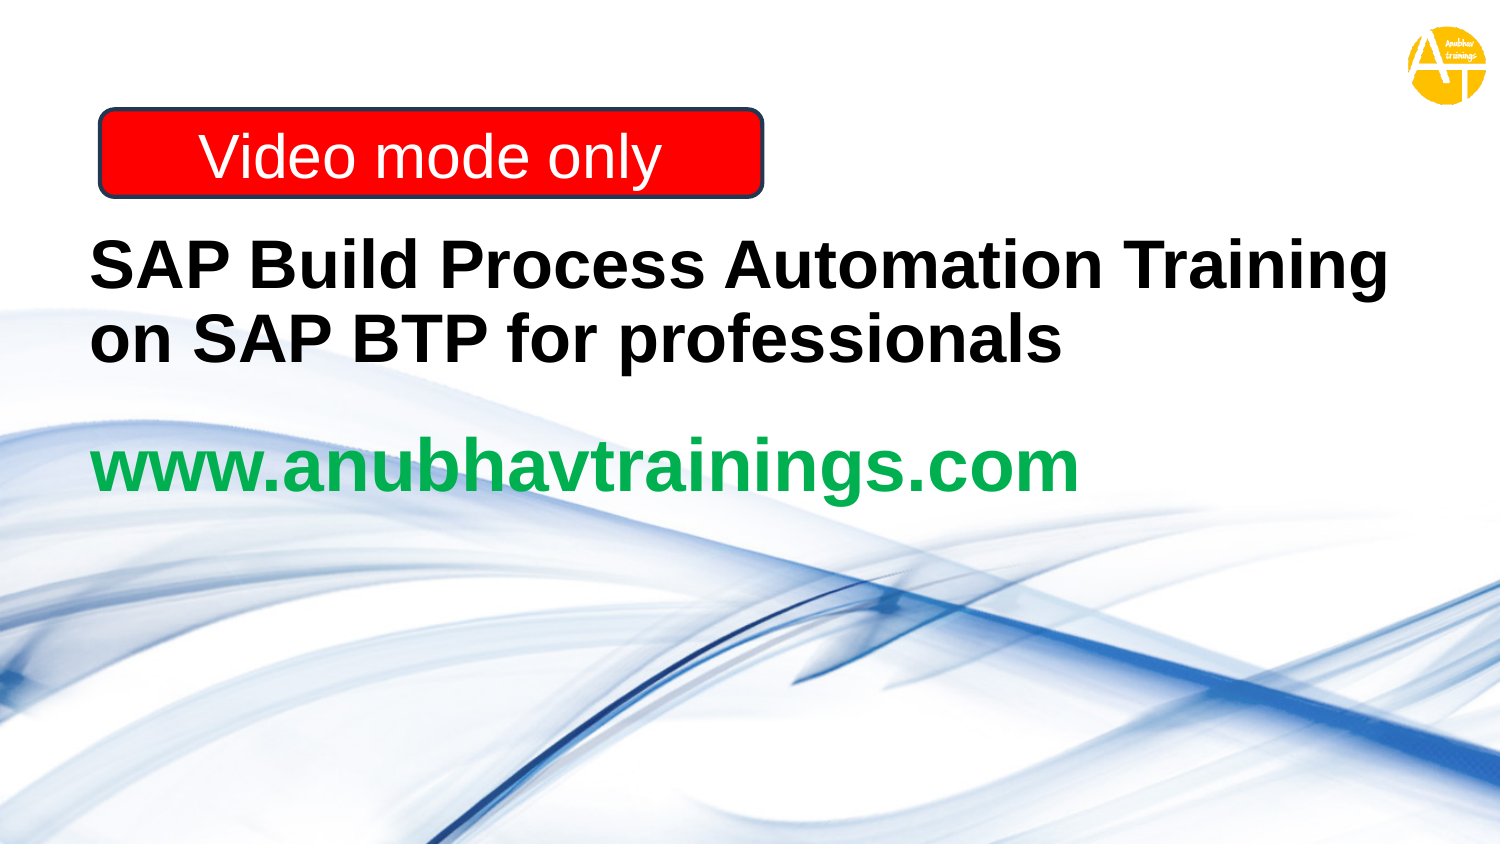

Video mode only
# SAP Build Process Automation Training on SAP BTP for professionals
www.anubhavtrainings.com